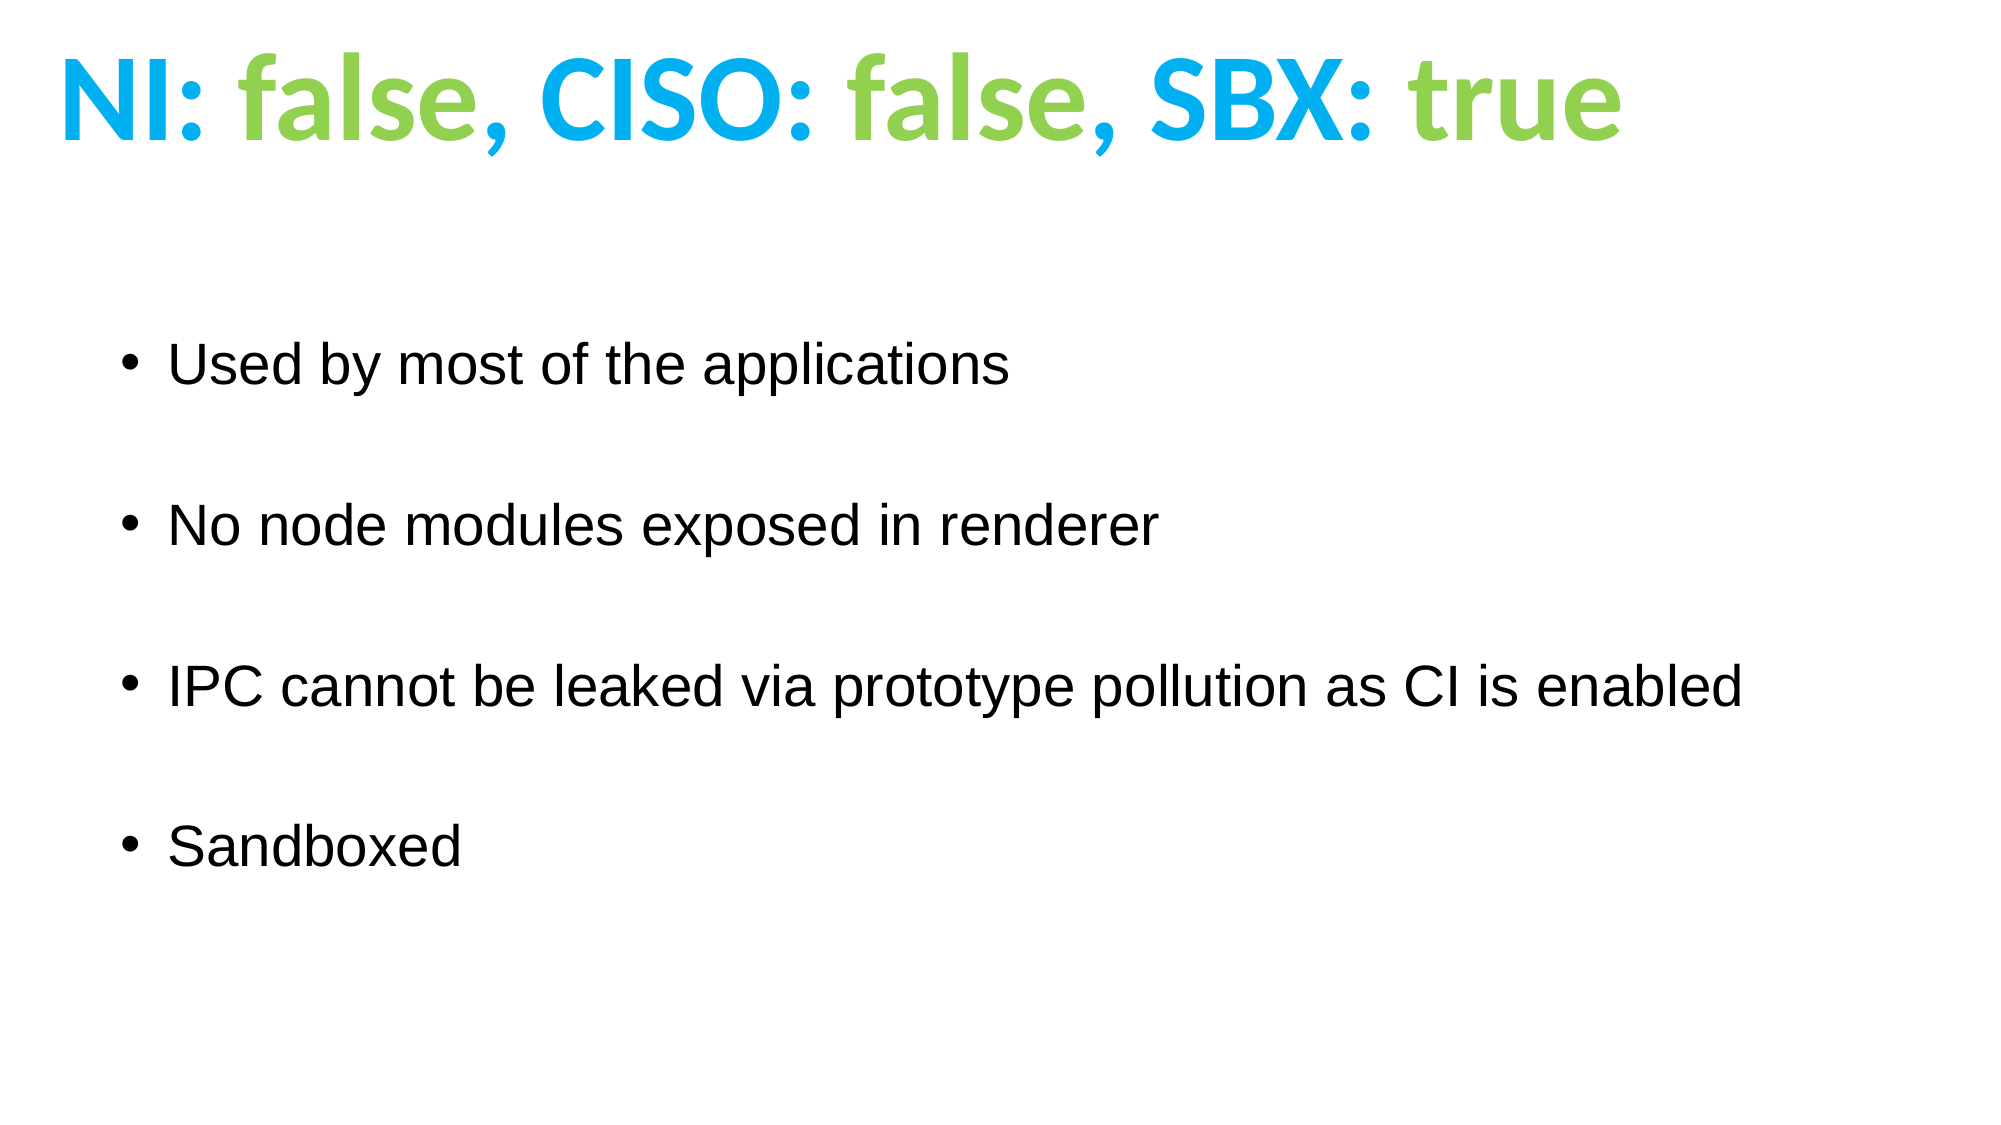

NI: false, CISO: false, SBX: true
Used by most of the applications
No node modules exposed in renderer
IPC cannot be leaked via prototype pollution as CI is enabled
Sandboxed